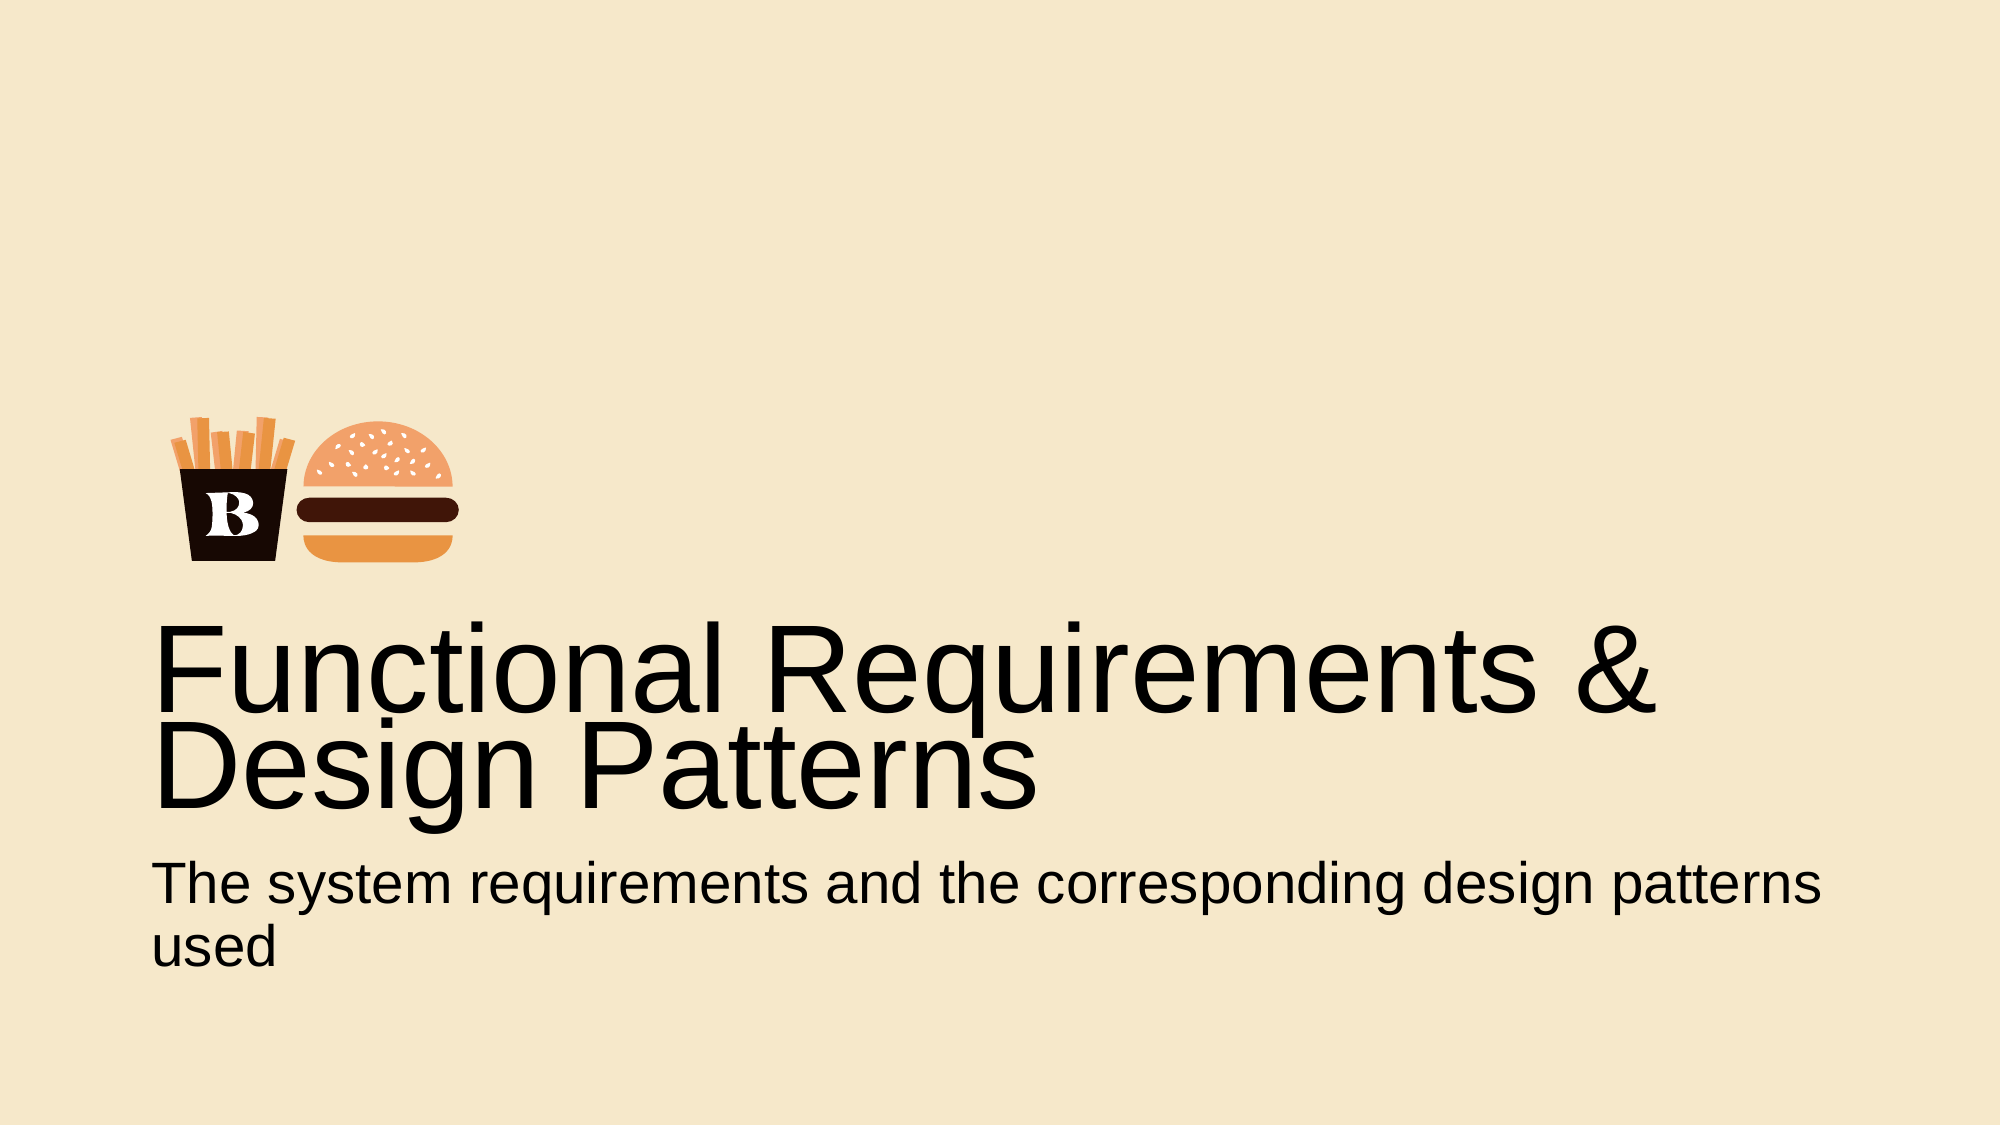

# Functional Requirements & Design Patterns
The system requirements and the corresponding design patterns used